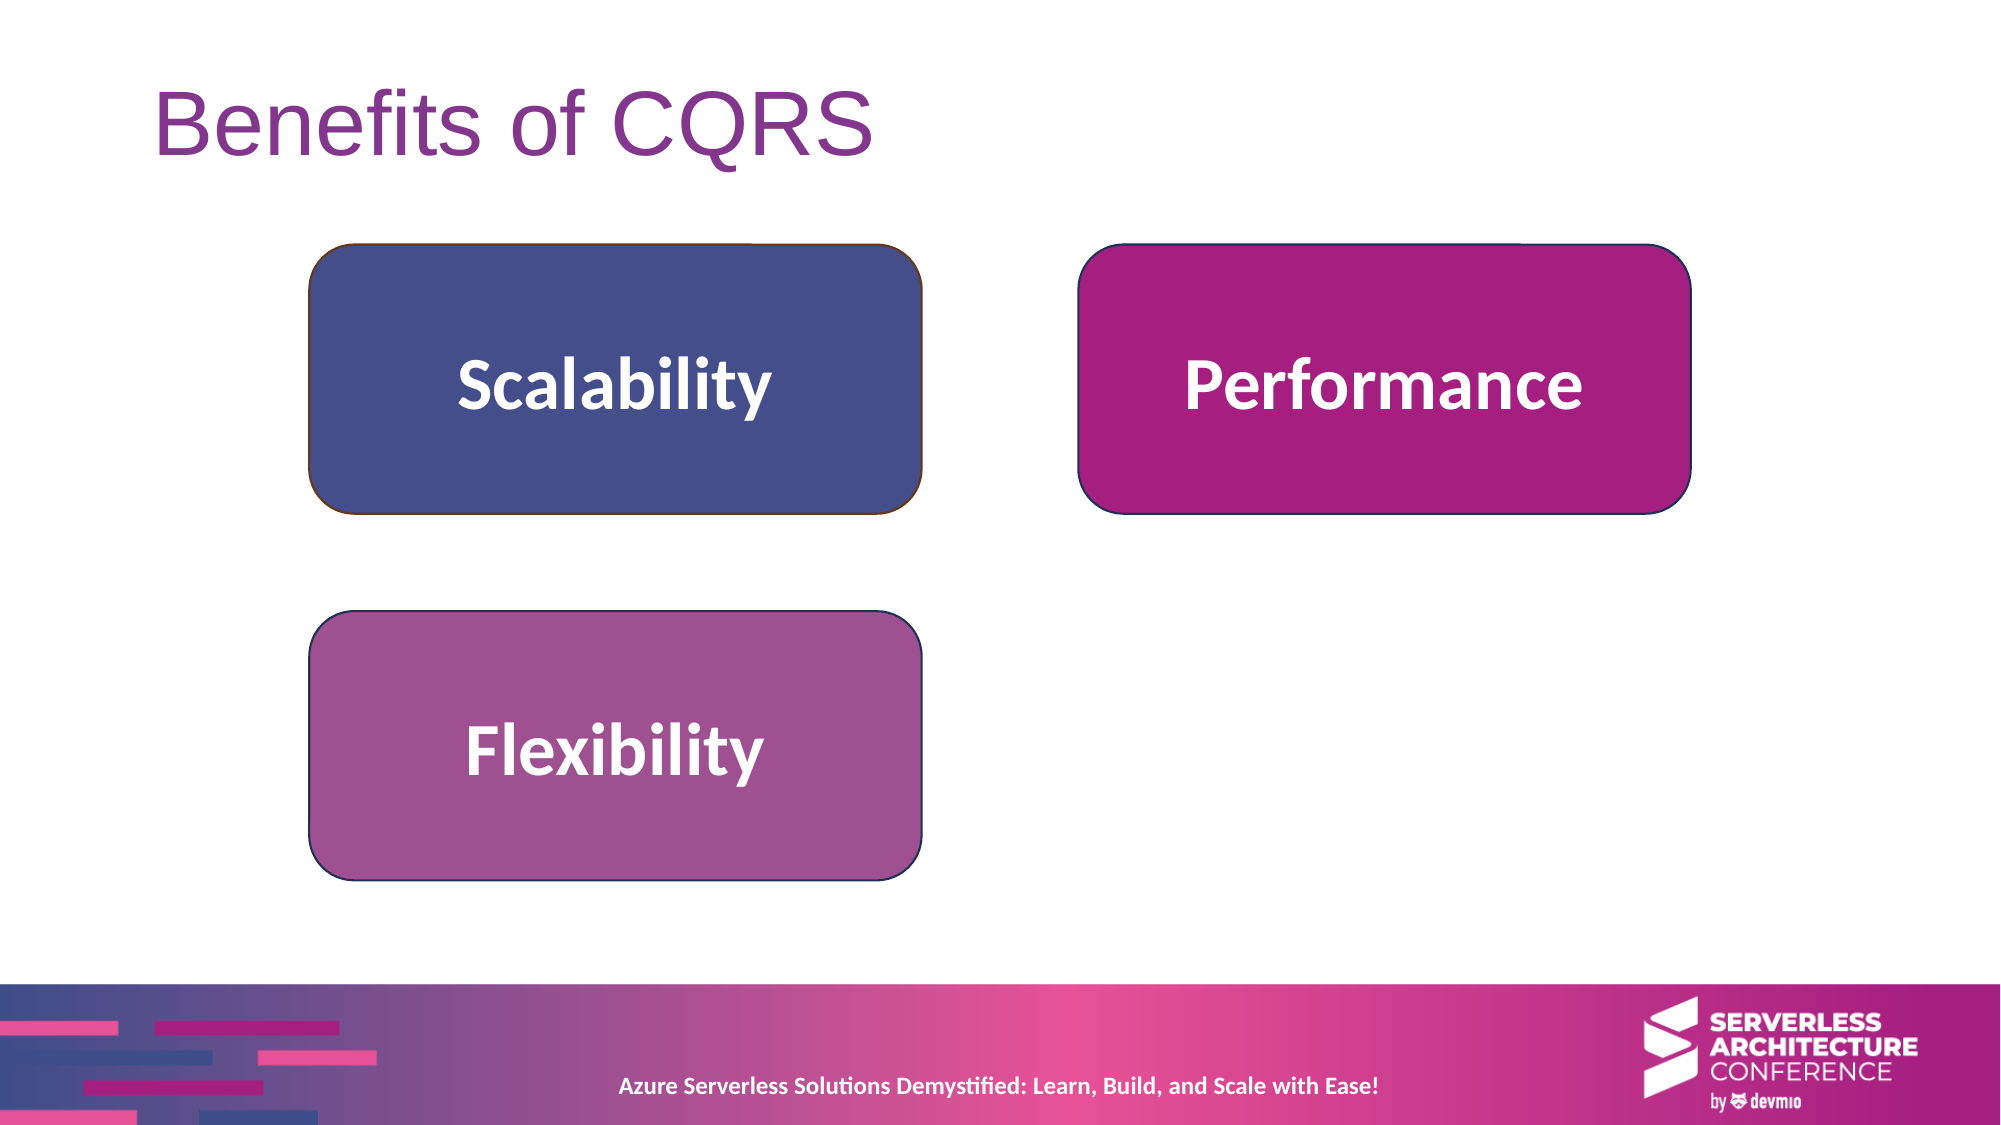

# Benefits of CQRS
Scalability
Performance
Flexibility